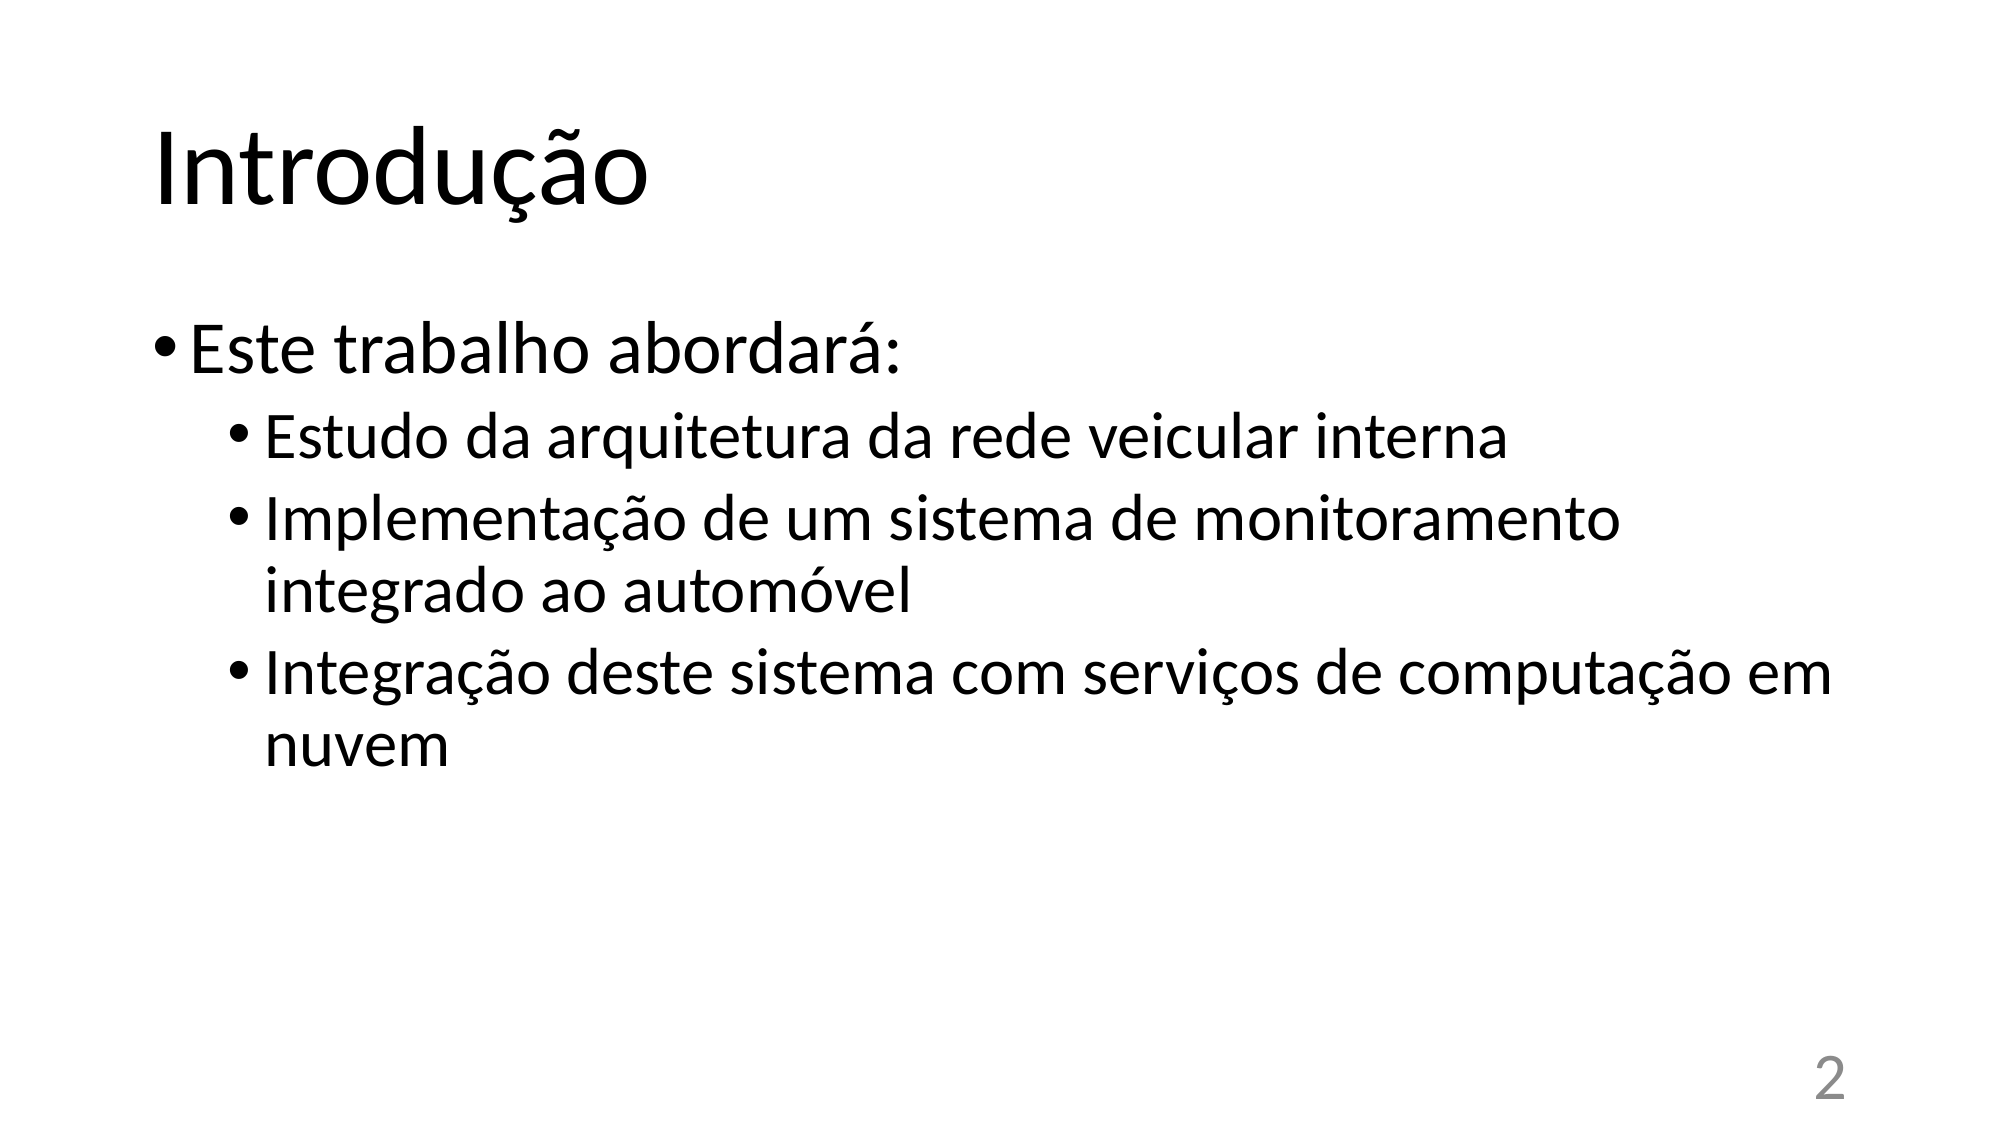

# Introdução
Este trabalho abordará:
Estudo da arquitetura da rede veicular interna
Implementação de um sistema de monitoramento integrado ao automóvel
Integração deste sistema com serviços de computação em nuvem
2